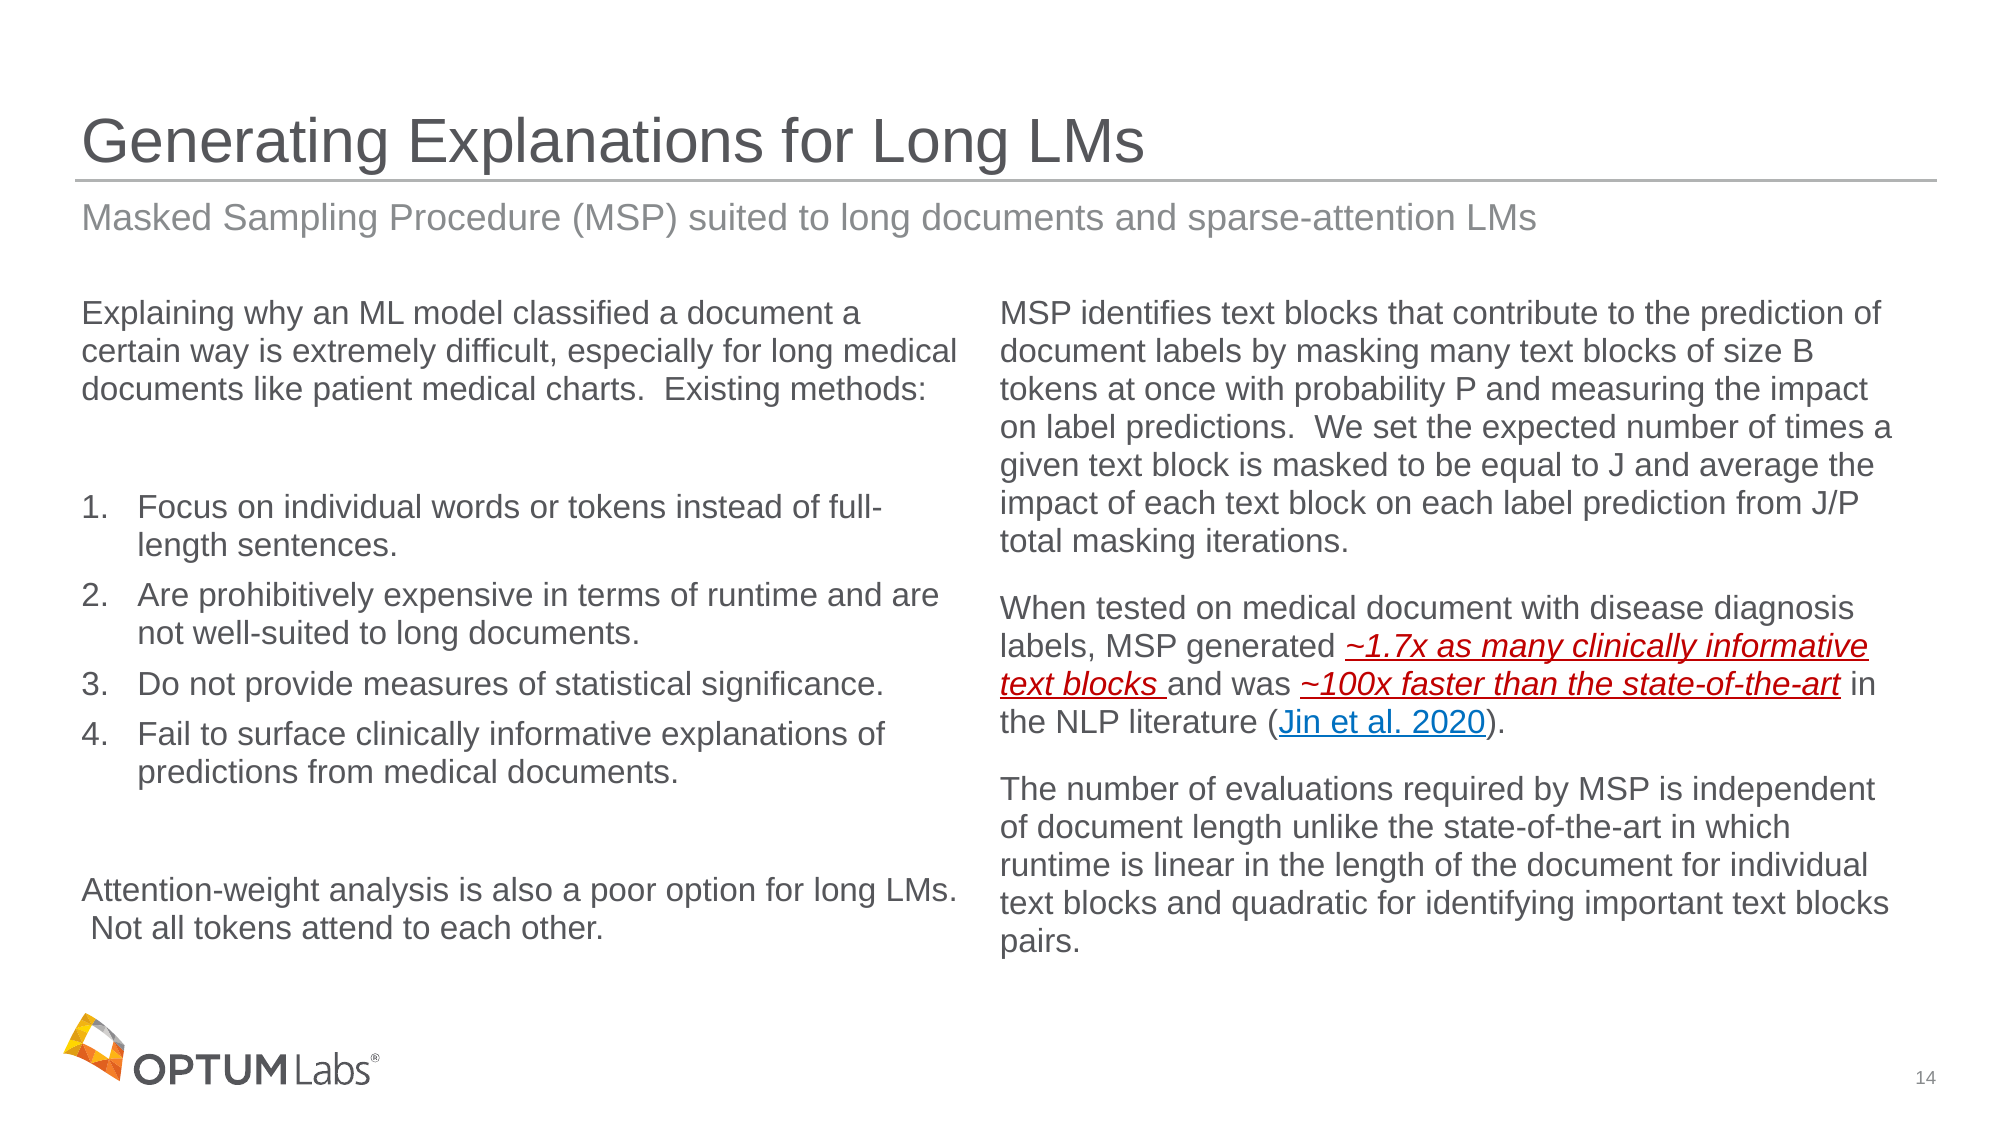

# Generating Explanations for Long LMs
Masked Sampling Procedure (MSP) suited to long documents and sparse-attention LMs
Explaining why an ML model classified a document a certain way is extremely difficult, especially for long medical documents like patient medical charts.  Existing methods:

Focus on individual words or tokens instead of full-length sentences.
Are prohibitively expensive in terms of runtime and are not well-suited to long documents.
Do not provide measures of statistical significance.
Fail to surface clinically informative explanations of predictions from medical documents.

Attention-weight analysis is also a poor option for long LMs.  Not all tokens attend to each other.
MSP identifies text blocks that contribute to the prediction of document labels by masking many text blocks of size B tokens at once with probability P and measuring the impact on label predictions.  We set the expected number of times a given text block is masked to be equal to J and average the impact of each text block on each label prediction from J/P total masking iterations.
When tested on medical document with disease diagnosis labels, MSP generated ~1.7x as many clinically informative text blocks and was ~100x faster than the state-of-the-art in the NLP literature (Jin et al. 2020).
The number of evaluations required by MSP is independent of document length unlike the state-of-the-art in which runtime is linear in the length of the document for individual text blocks and quadratic for identifying important text blocks pairs.
14